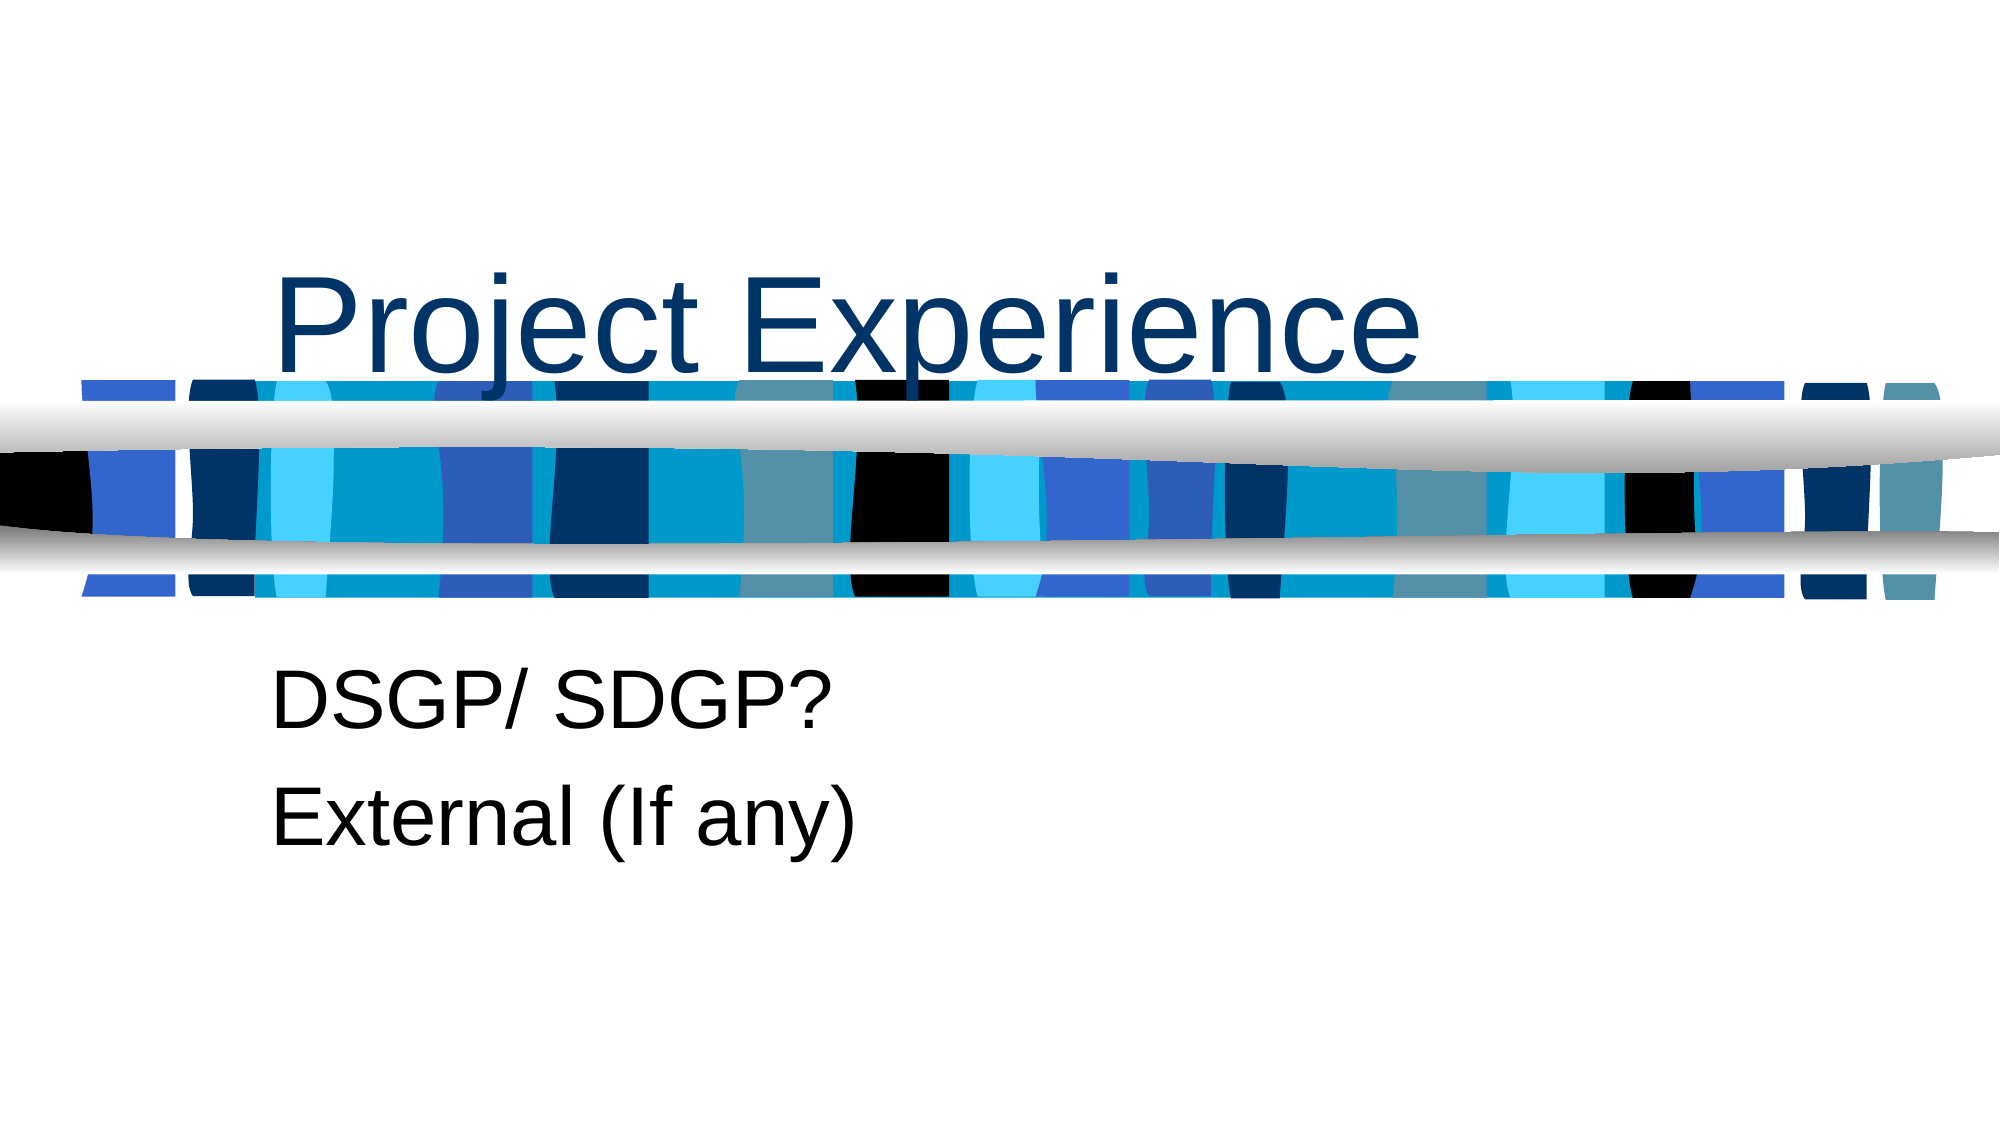

# Project Experience
DSGP/ SDGP?
External (If any)